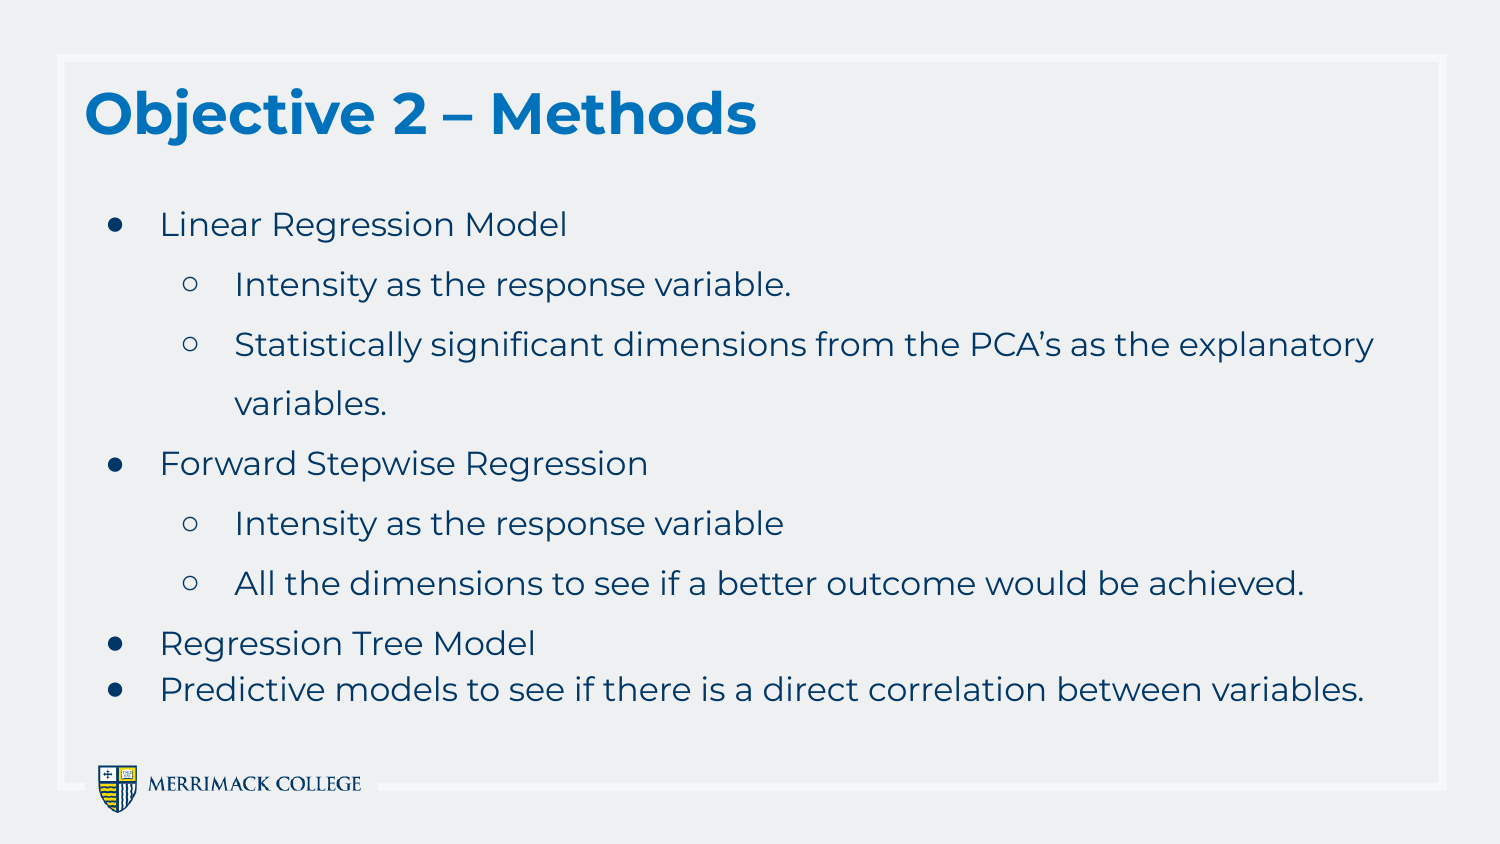

Objective 2 – Methods
Linear Regression Model
Intensity as the response variable.
Statistically significant dimensions from the PCA’s as the explanatory variables.
Forward Stepwise Regression
Intensity as the response variable
All the dimensions to see if a better outcome would be achieved.
Regression Tree Model
Predictive models to see if there is a direct correlation between variables.